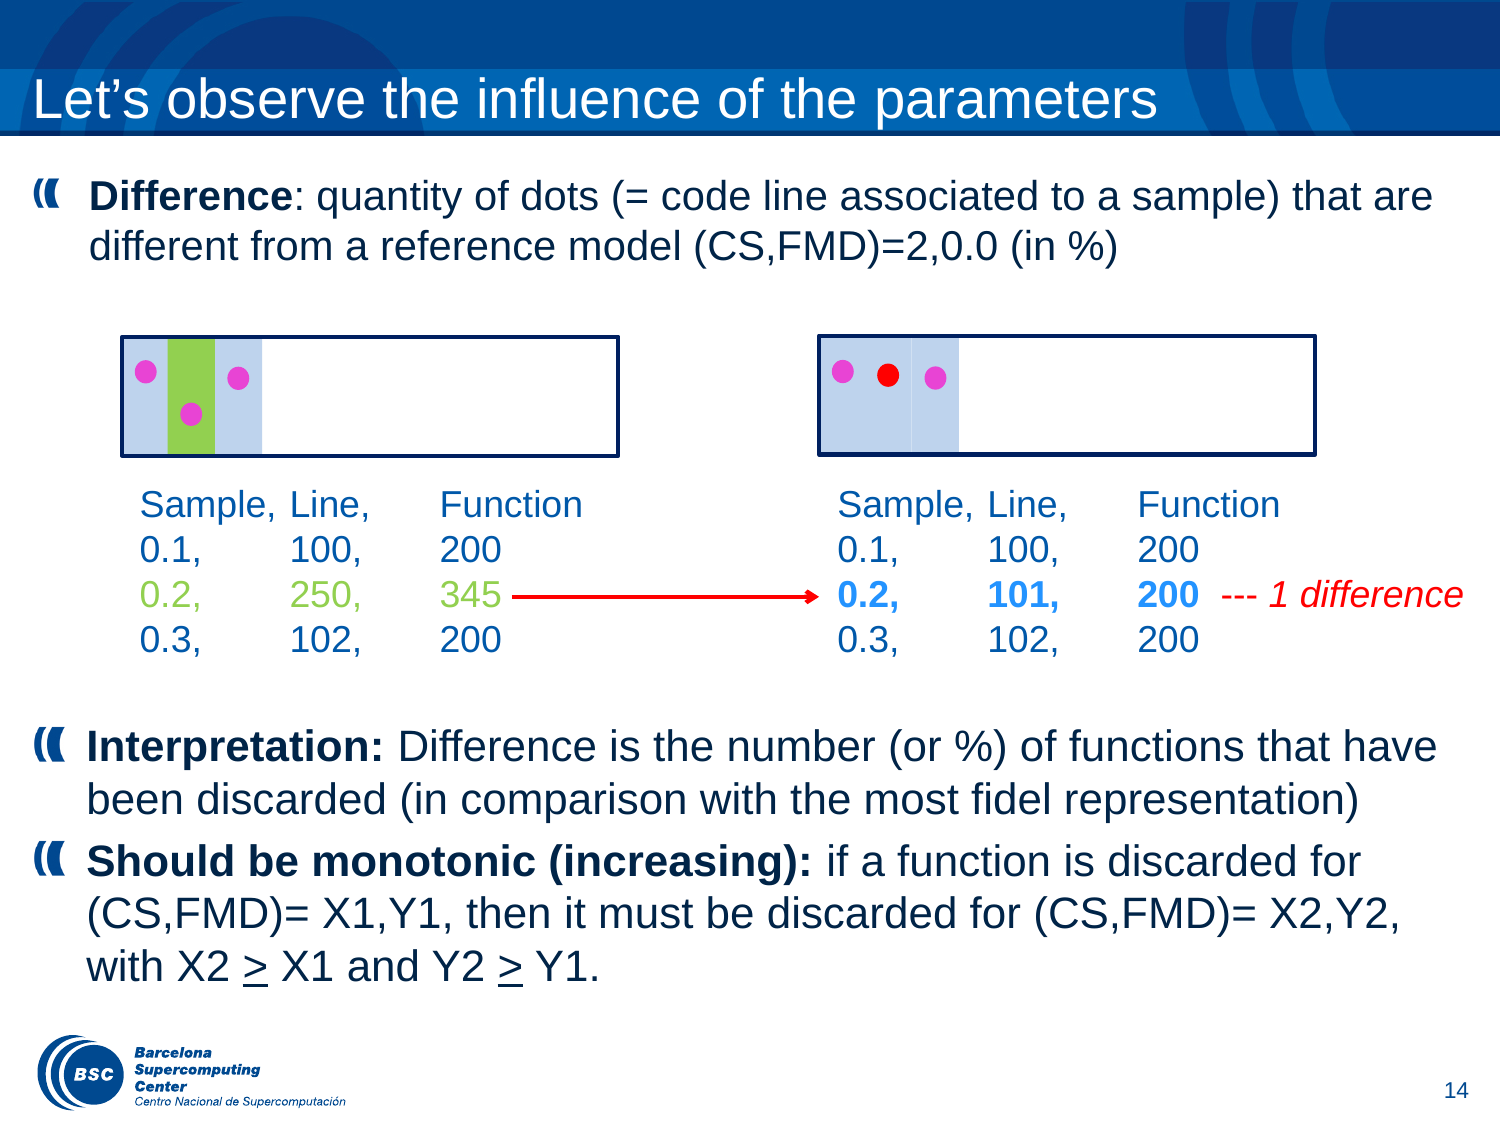

# Let’s observe the influence of the parameters
Difference: quantity of dots (= code line associated to a sample) that are different from a reference model (CS,FMD)=2,0.0 (in %)

Sample,	Line,	Function
0.1, 	100, 	200
0.2, 	101, 	200  --- 1 difference
0.3, 	102, 	200
Sample,	Line,	Function
0.1, 	100, 	200
0.2, 	250, 	345
0.3, 	102, 	200
Interpretation: Difference is the number (or %) of functions that have been discarded (in comparison with the most fidel representation)
Should be monotonic (increasing): if a function is discarded for (CS,FMD)= X1,Y1, then it must be discarded for (CS,FMD)= X2,Y2, with X2 > X1 and Y2 > Y1.
14